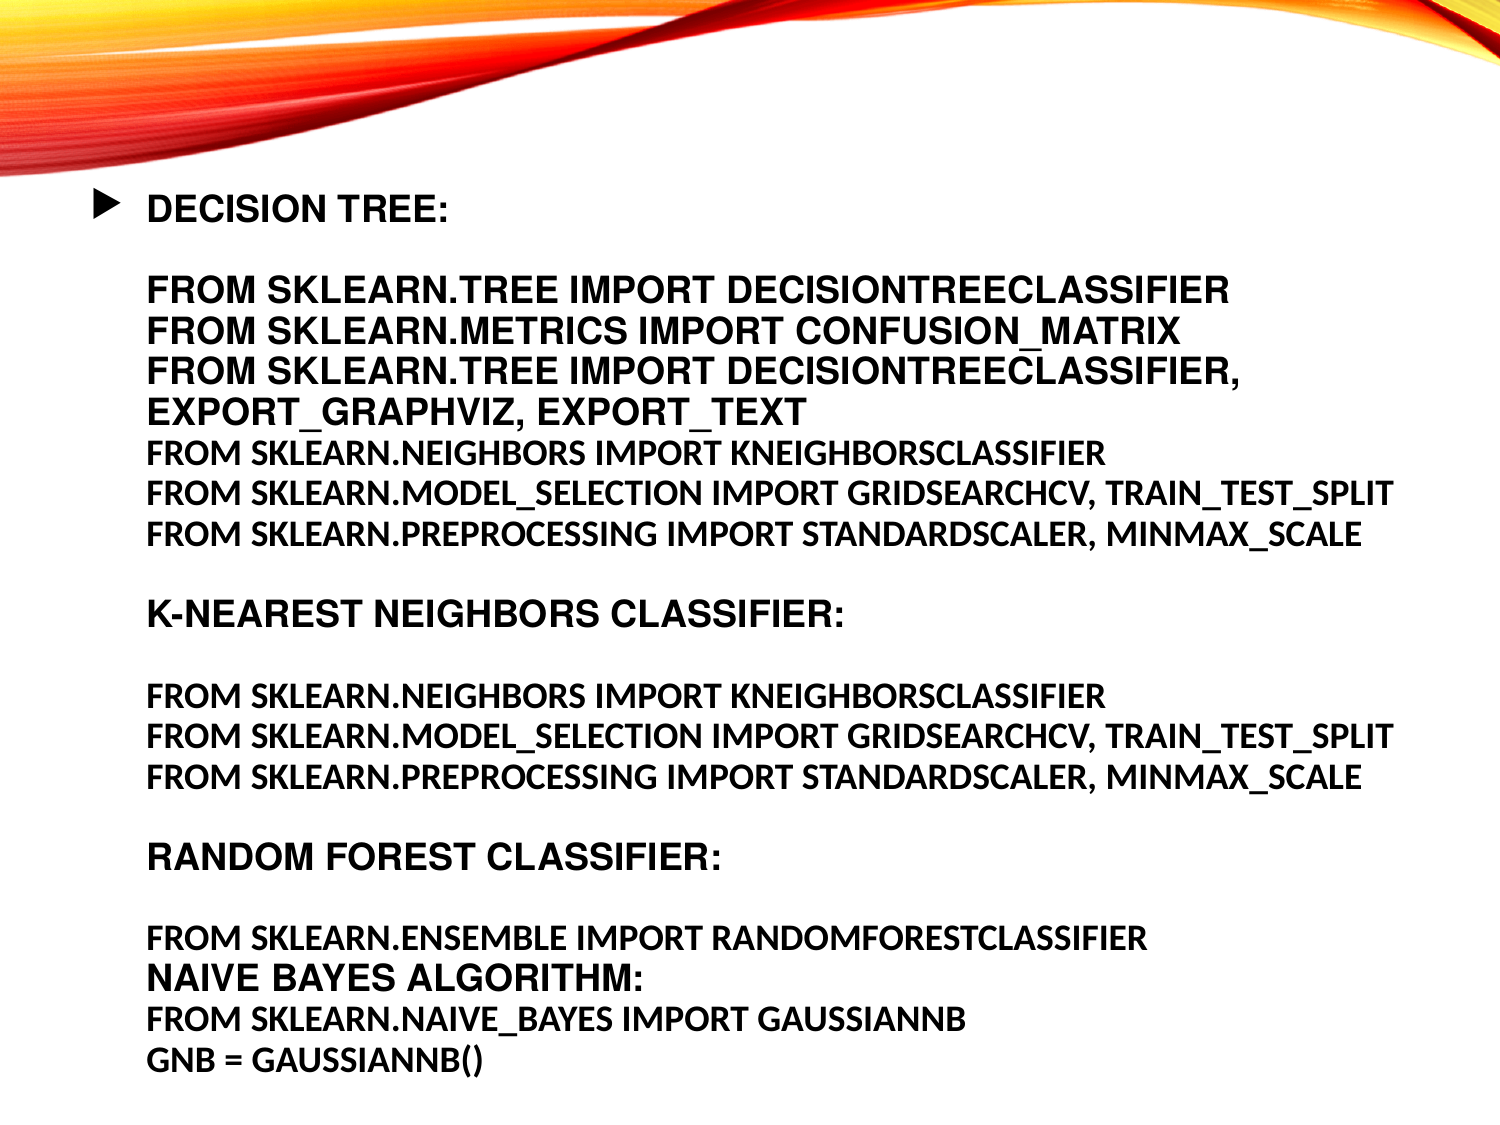

# Decision Tree: from sklearn.tree import DecisionTreeClassifier from sklearn.metrics import confusion_matrix from sklearn.tree import DecisionTreeClassifier, export_graphviz, export_text from sklearn.neighbors import KNeighborsClassifier from sklearn.model_selection import GridSearchCV, train_test_split from sklearn.preprocessing import StandardScaler, minmax_scale K-Nearest Neighbors Classifier: from sklearn.neighbors import KNeighborsClassifier from sklearn.model_selection import GridSearchCV, train_test_split from sklearn.preprocessing import StandardScaler, minmax_scale Random Forest Classifier: from sklearn.ensemble import RandomForestClassifier Naive Bayes Algorithm: from sklearn.naive_bayes import GaussianNB gnb = GaussianNB()